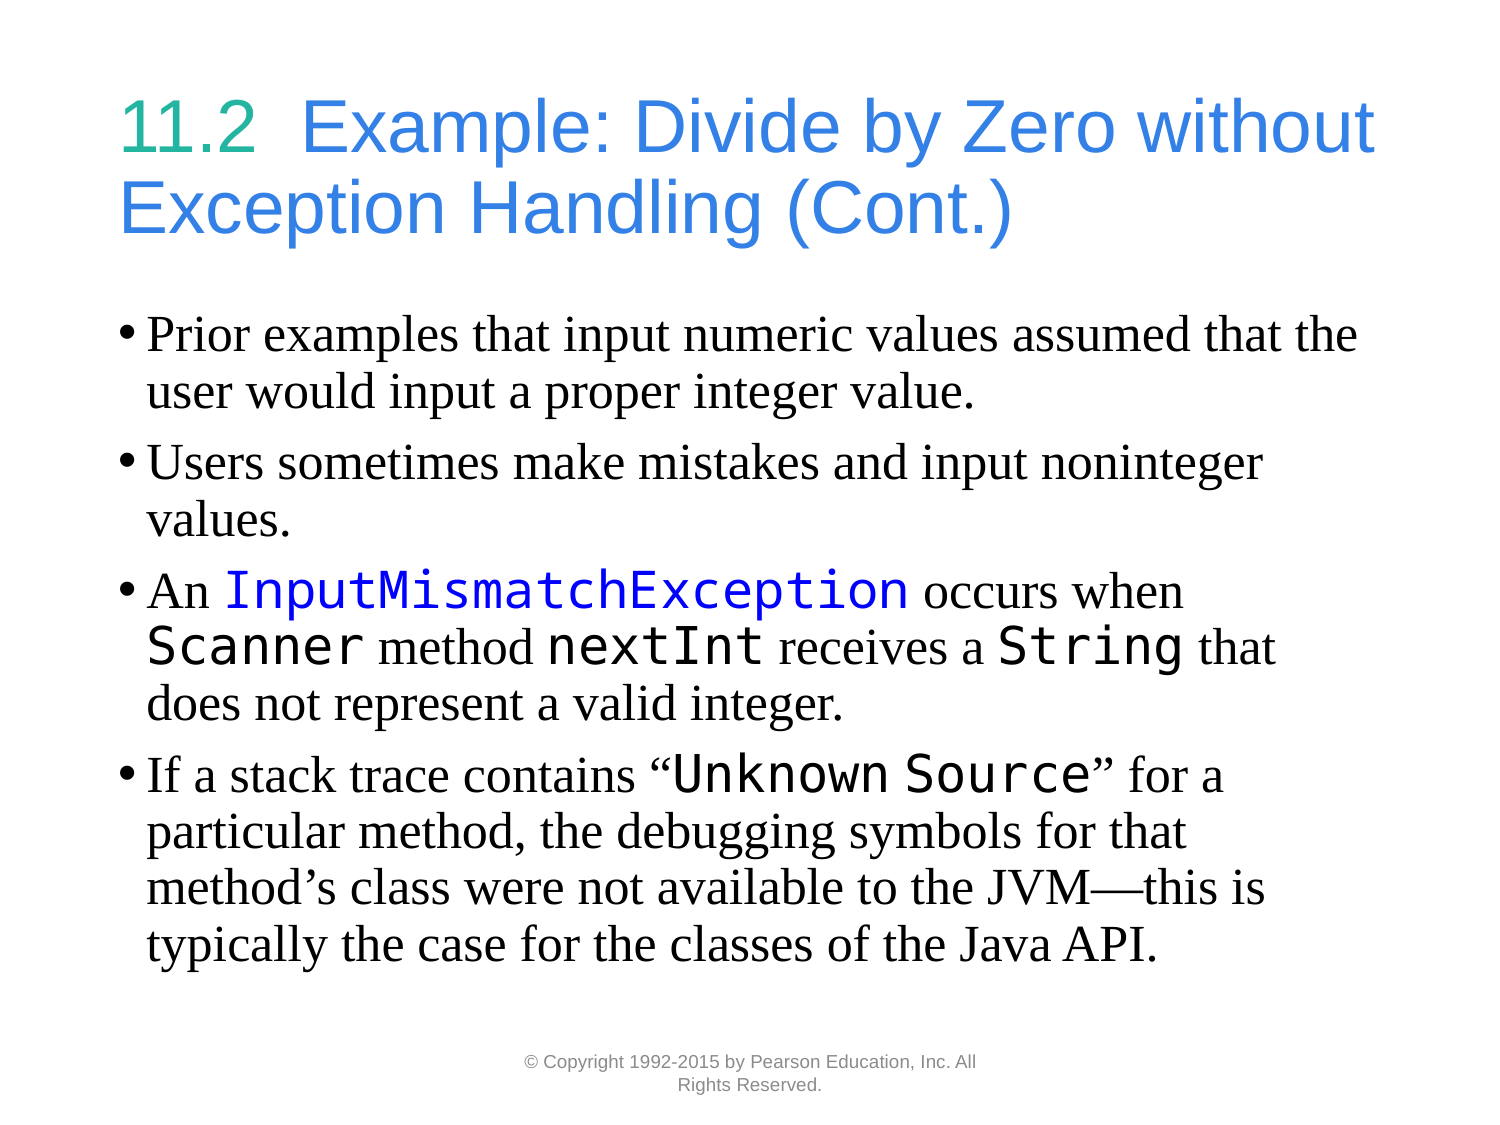

# 11.2  Example: Divide by Zero without Exception Handling (Cont.)
Prior examples that input numeric values assumed that the user would input a proper integer value.
Users sometimes make mistakes and input noninteger values.
An InputMismatchException occurs when Scanner method nextInt receives a String that does not represent a valid integer.
If a stack trace contains “Unknown Source” for a particular method, the debugging symbols for that method’s class were not available to the JVM—this is typically the case for the classes of the Java API.
© Copyright 1992-2015 by Pearson Education, Inc. All Rights Reserved.